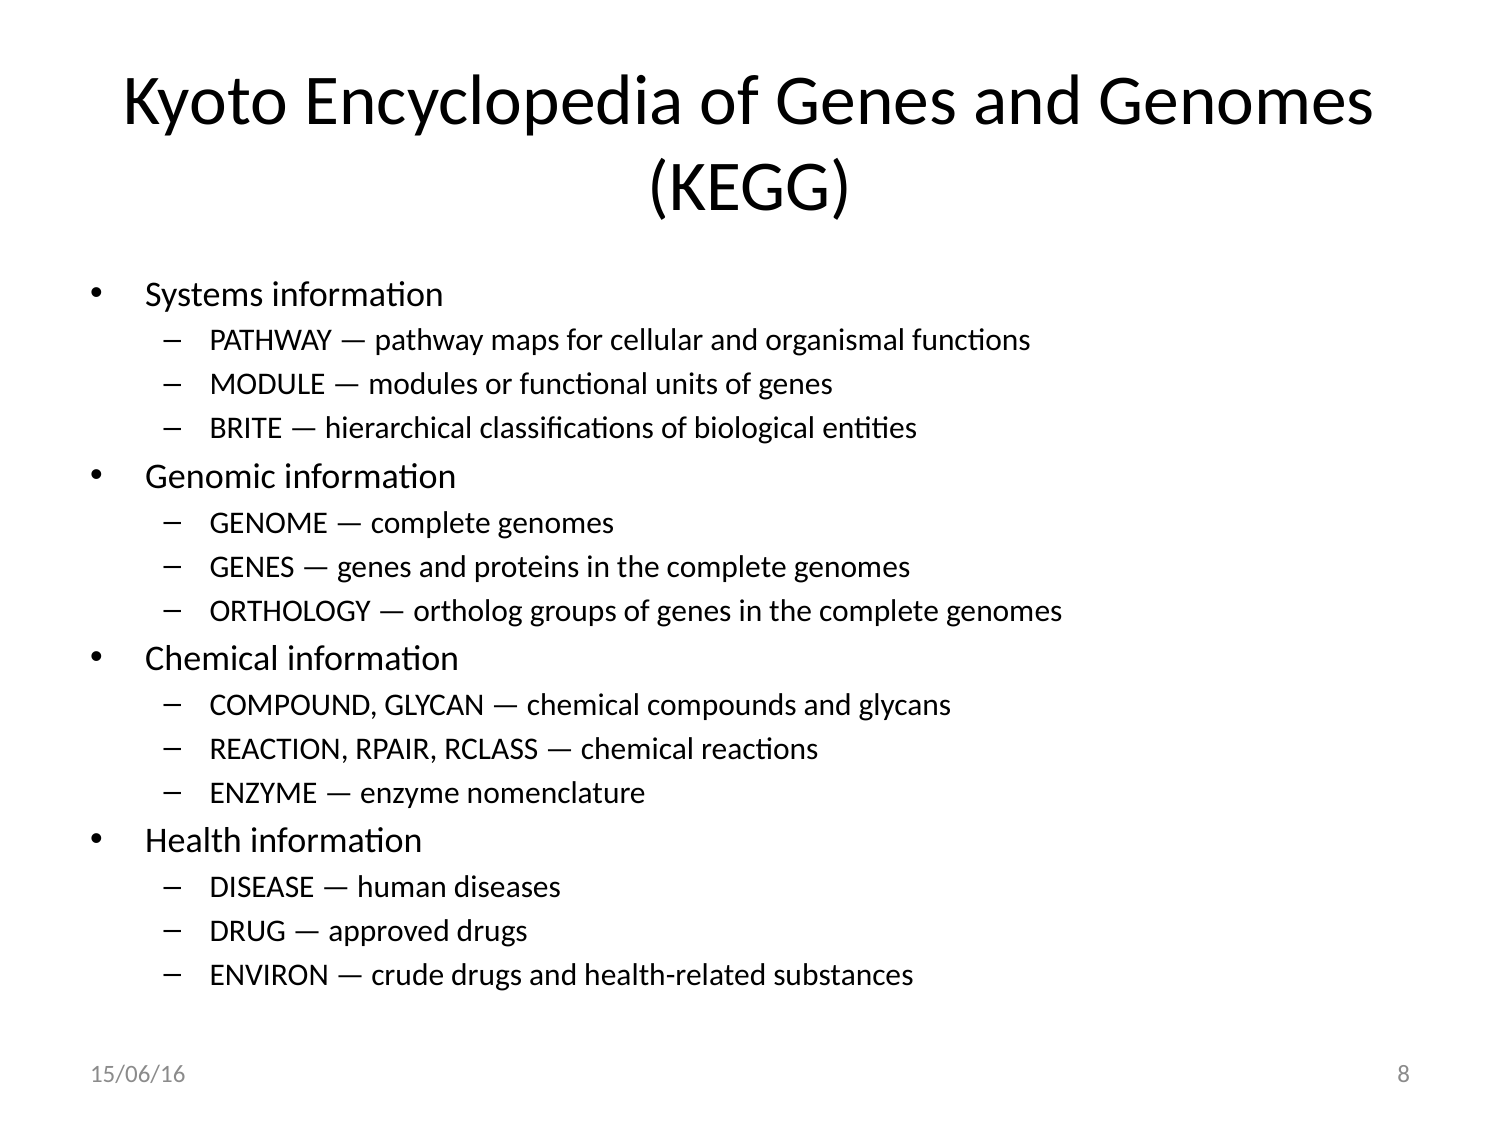

# Kyoto Encyclopedia of Genes and Genomes (KEGG)
Systems information
PATHWAY — pathway maps for cellular and organismal functions
MODULE — modules or functional units of genes
BRITE — hierarchical classifications of biological entities
Genomic information
GENOME — complete genomes
GENES — genes and proteins in the complete genomes
ORTHOLOGY — ortholog groups of genes in the complete genomes
Chemical information
COMPOUND, GLYCAN — chemical compounds and glycans
REACTION, RPAIR, RCLASS — chemical reactions
ENZYME — enzyme nomenclature
Health information
DISEASE — human diseases
DRUG — approved drugs
ENVIRON — crude drugs and health-related substances